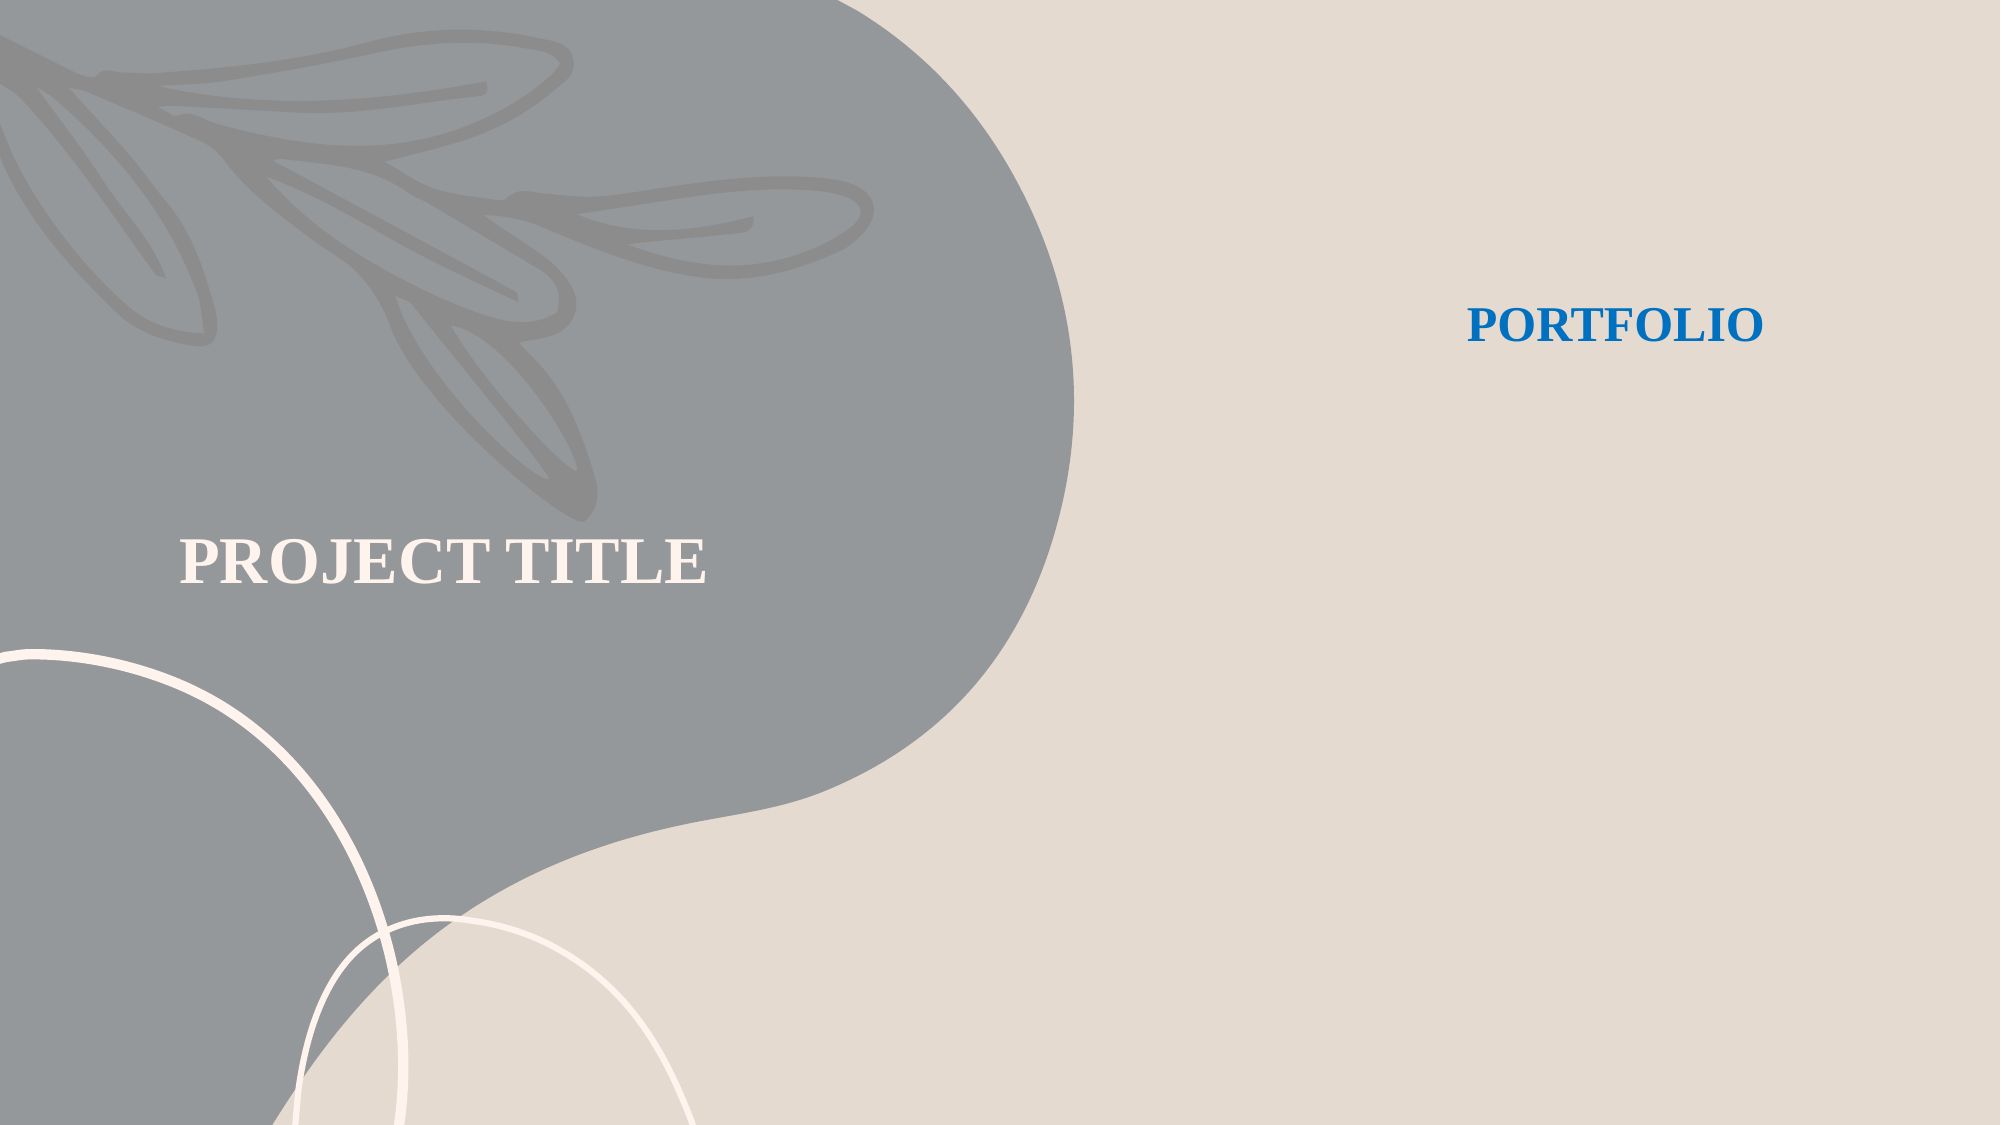

# PROJECT TITLE
|  |
| --- |
| PORTFOLIO |
|  |
|  |
|  |